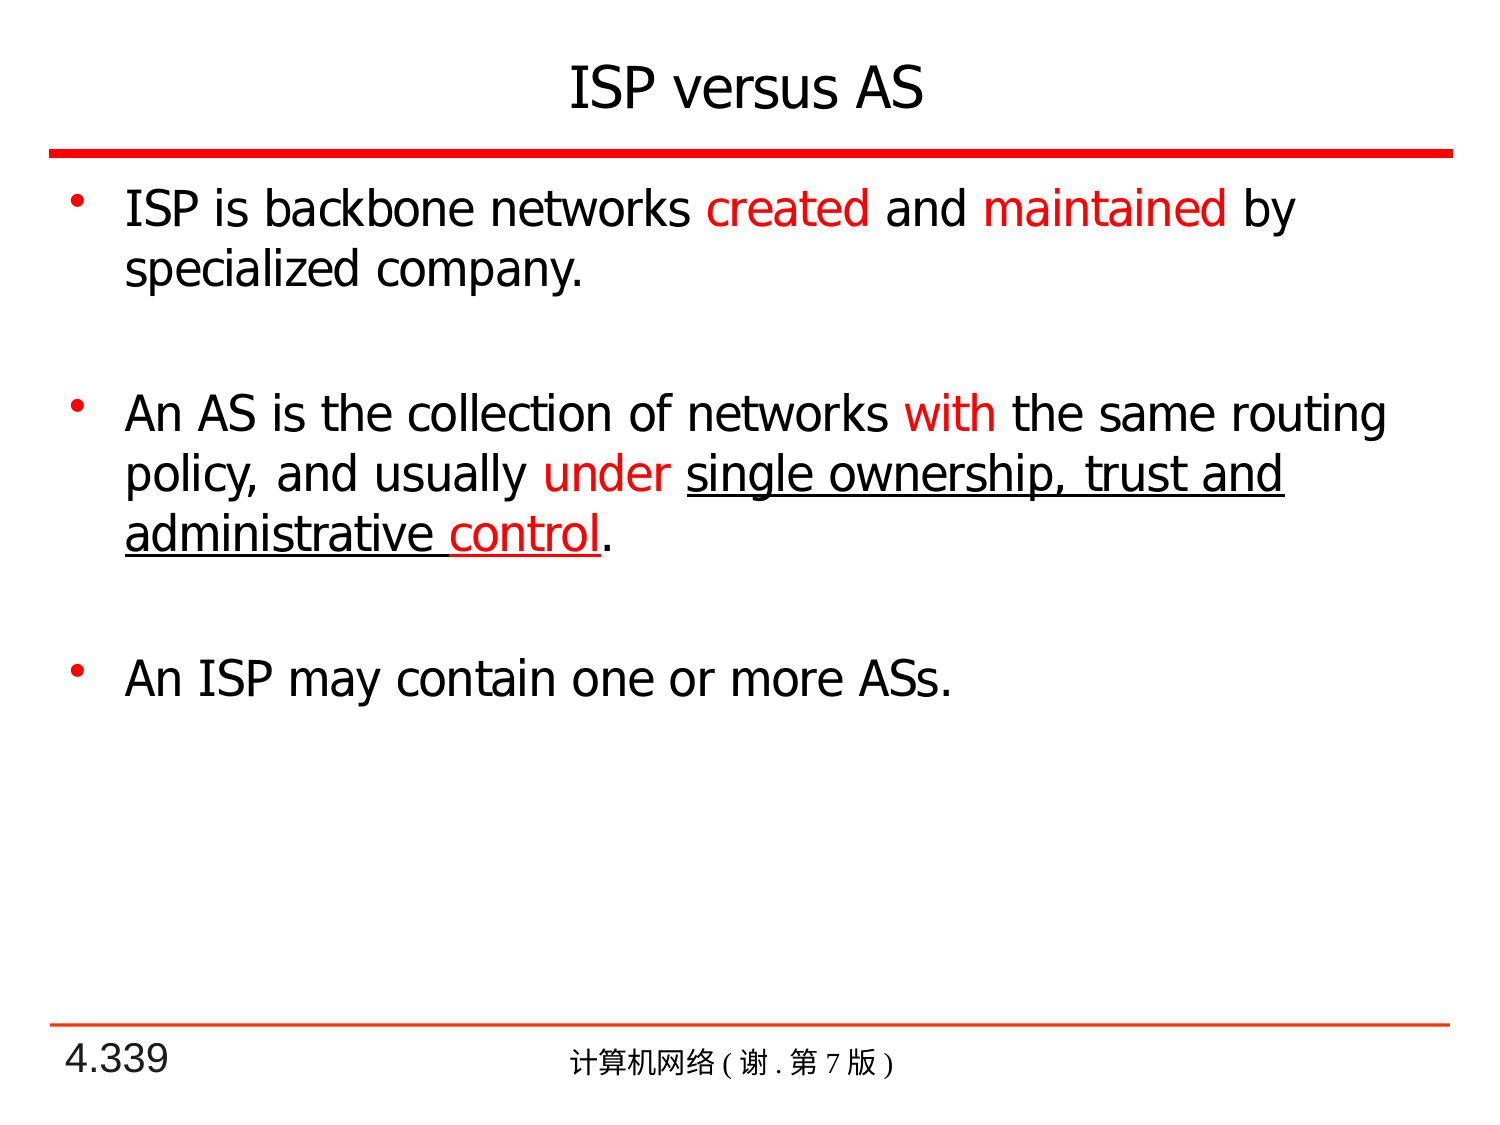

# ISP versus AS
ISP is backbone networks created and maintained by specialized company.

An AS is the collection of networks with the same routing policy, and usually under single ownership, trust and administrative control.

An ISP may contain one or more ASs.